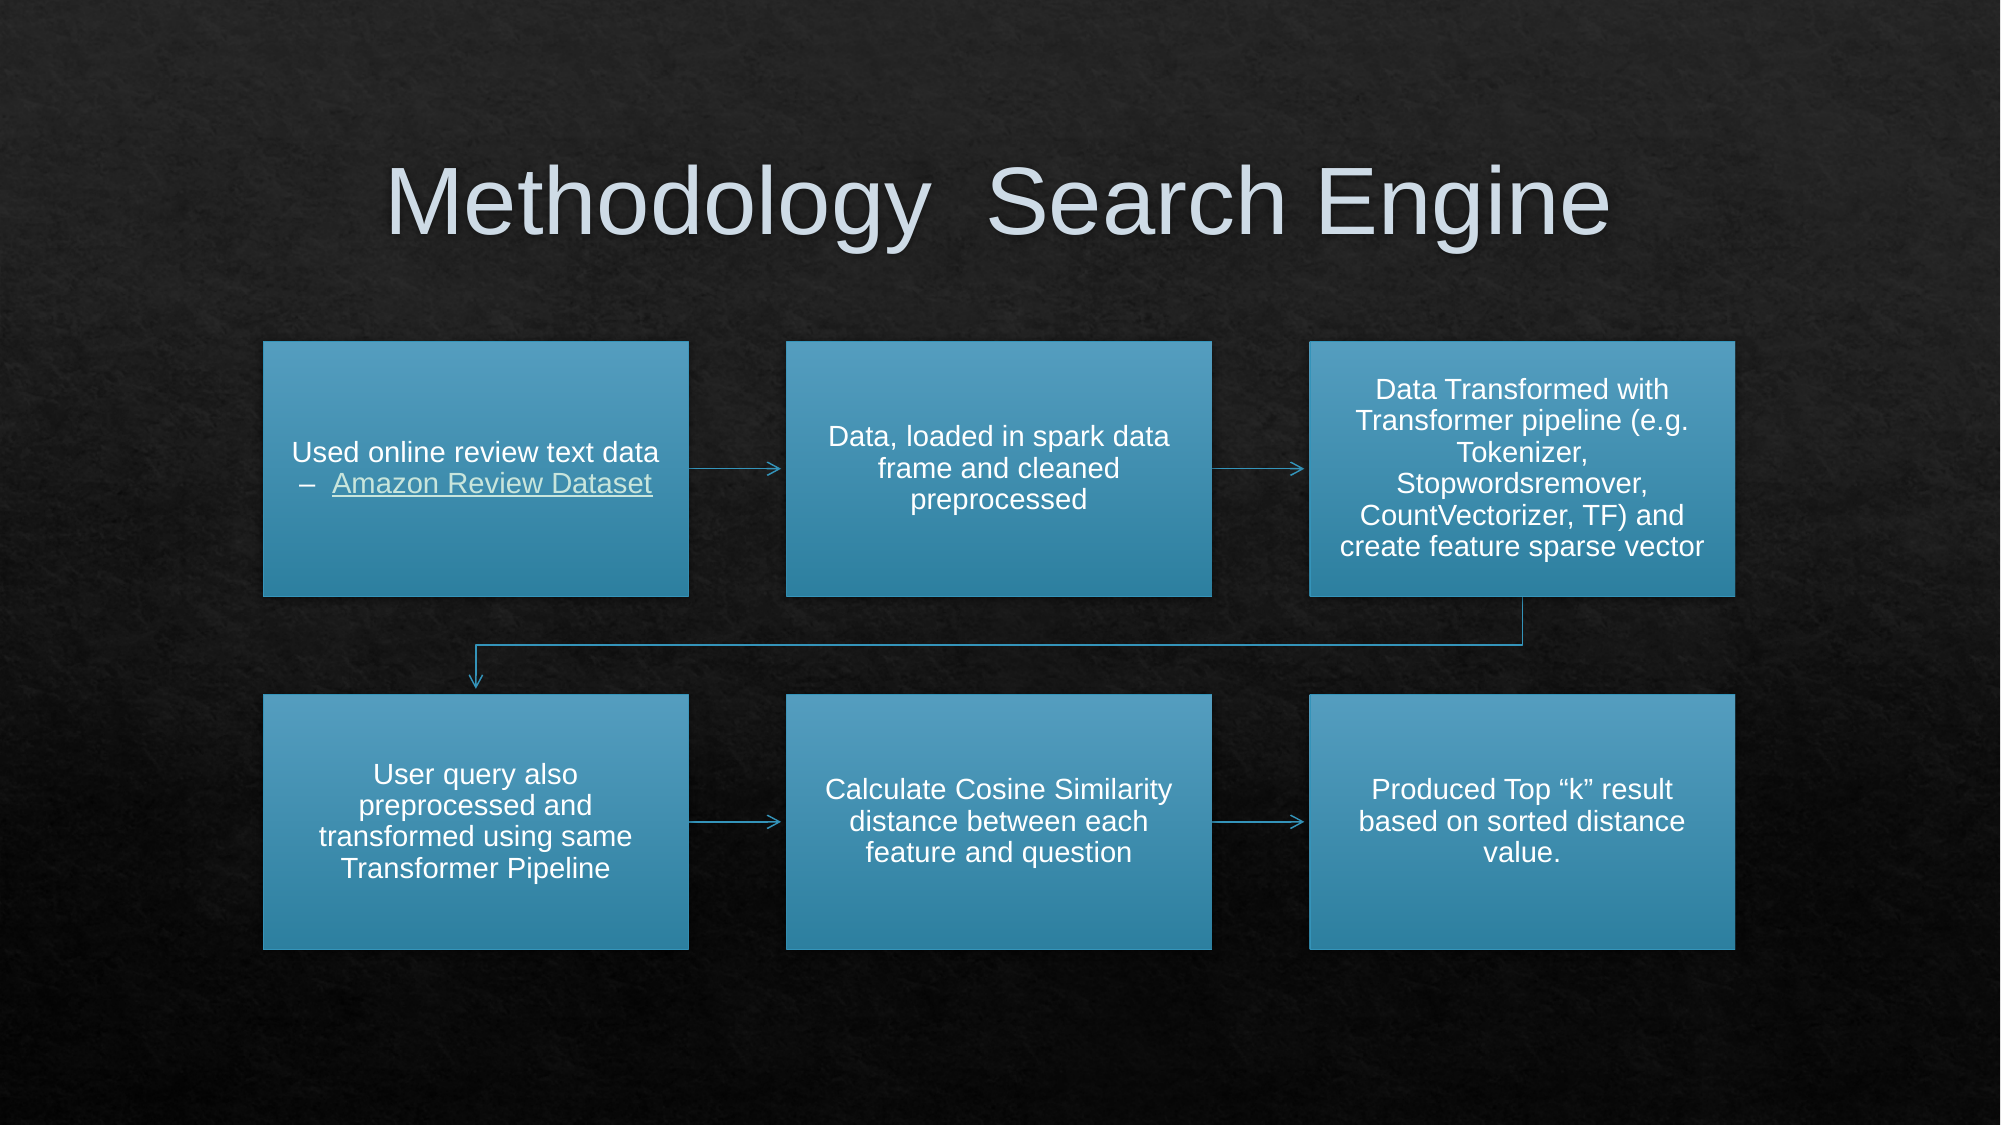

# Methodology  Search Engine

Used online review text data –  Amazon Review Dataset

Data, loaded in spark data frame and cleaned preprocessed

Data Transformed with Transformer pipeline (e.g. Tokenizer, Stopwordsremover, CountVectorizer, TF) and create feature sparse vector

User query also preprocessed and transformed using same Transformer Pipeline

Calculate Cosine Similarity distance between each feature and question
Produced Top “k” result based on sorted distance value.